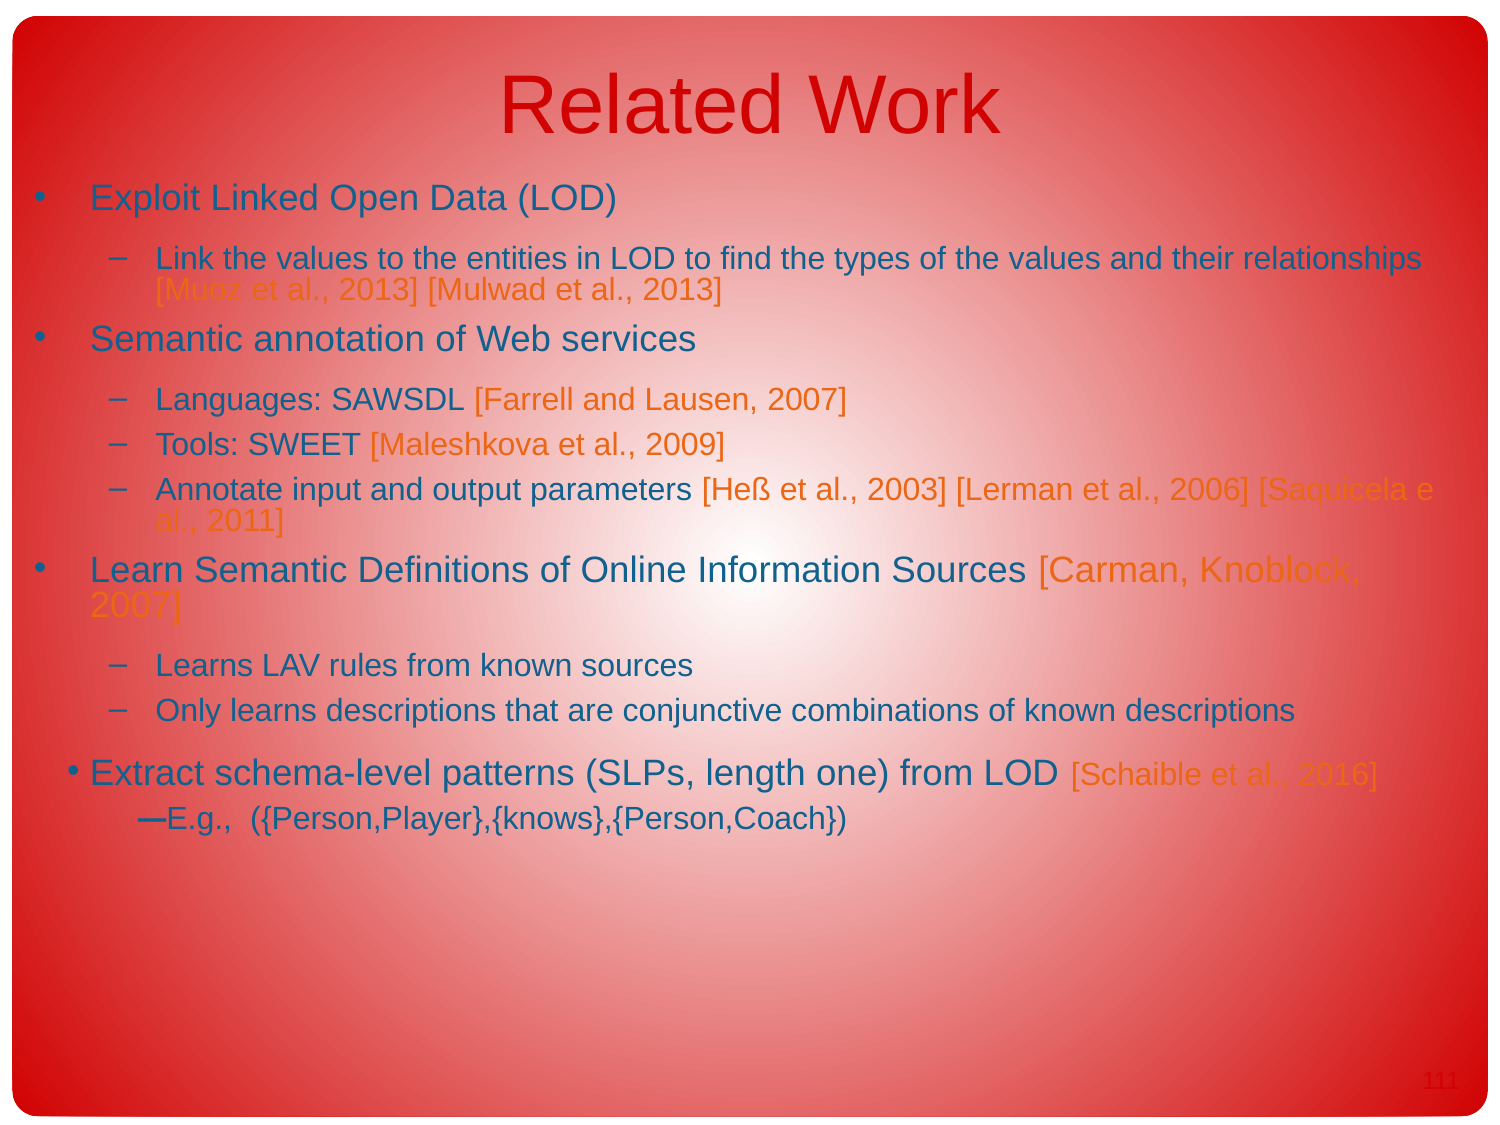

# Related Work
Exploit Linked Open Data (LOD)
Link the values to the entities in LOD to find the types of the values and their relationships [Muoz et al., 2013] [Mulwad et al., 2013]
Semantic annotation of Web services
Languages: SAWSDL [Farrell and Lausen, 2007]
Tools: SWEET [Maleshkova et al., 2009]
Annotate input and output parameters [Heß et al., 2003] [Lerman et al., 2006] [Saquicela e al., 2011]
Learn Semantic Definitions of Online Information Sources [Carman, Knoblock, 2007]
Learns LAV rules from known sources
Only learns descriptions that are conjunctive combinations of known descriptions
Extract schema-level patterns (SLPs, length one) from LOD [Schaible et al., 2016]
E.g.,  ({Person,Player},{knows},{Person,Coach})

111